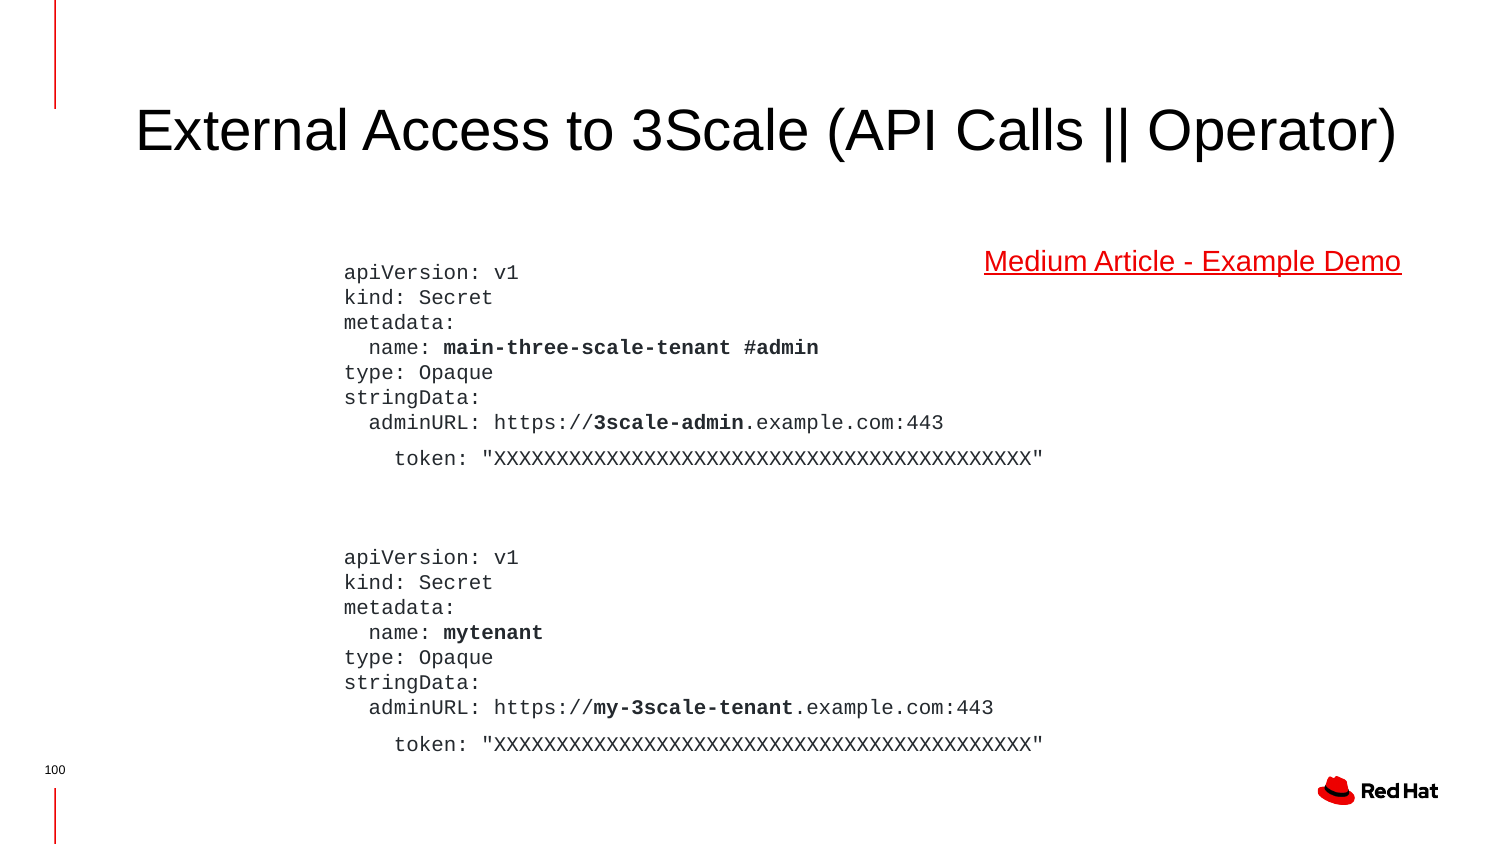

# External Access to 3Scale (API Calls || Operator)

Medium Article - Example Demo
apiVersion: v1
kind: Secret
metadata:
  name: main-three-scale-tenant #admin
type: Opaque
stringData:
  adminURL: https://3scale-admin.example.com:443
  token: "XXXXXXXXXXXXXXXXXXXXXXXXXXXXXXXXXXXXXXXXXXX"
apiVersion: v1
kind: Secret
metadata:
  name: mytenant
type: Opaque
stringData:
  adminURL: https://my-3scale-tenant.example.com:443
  token: "XXXXXXXXXXXXXXXXXXXXXXXXXXXXXXXXXXXXXXXXXXX"
100